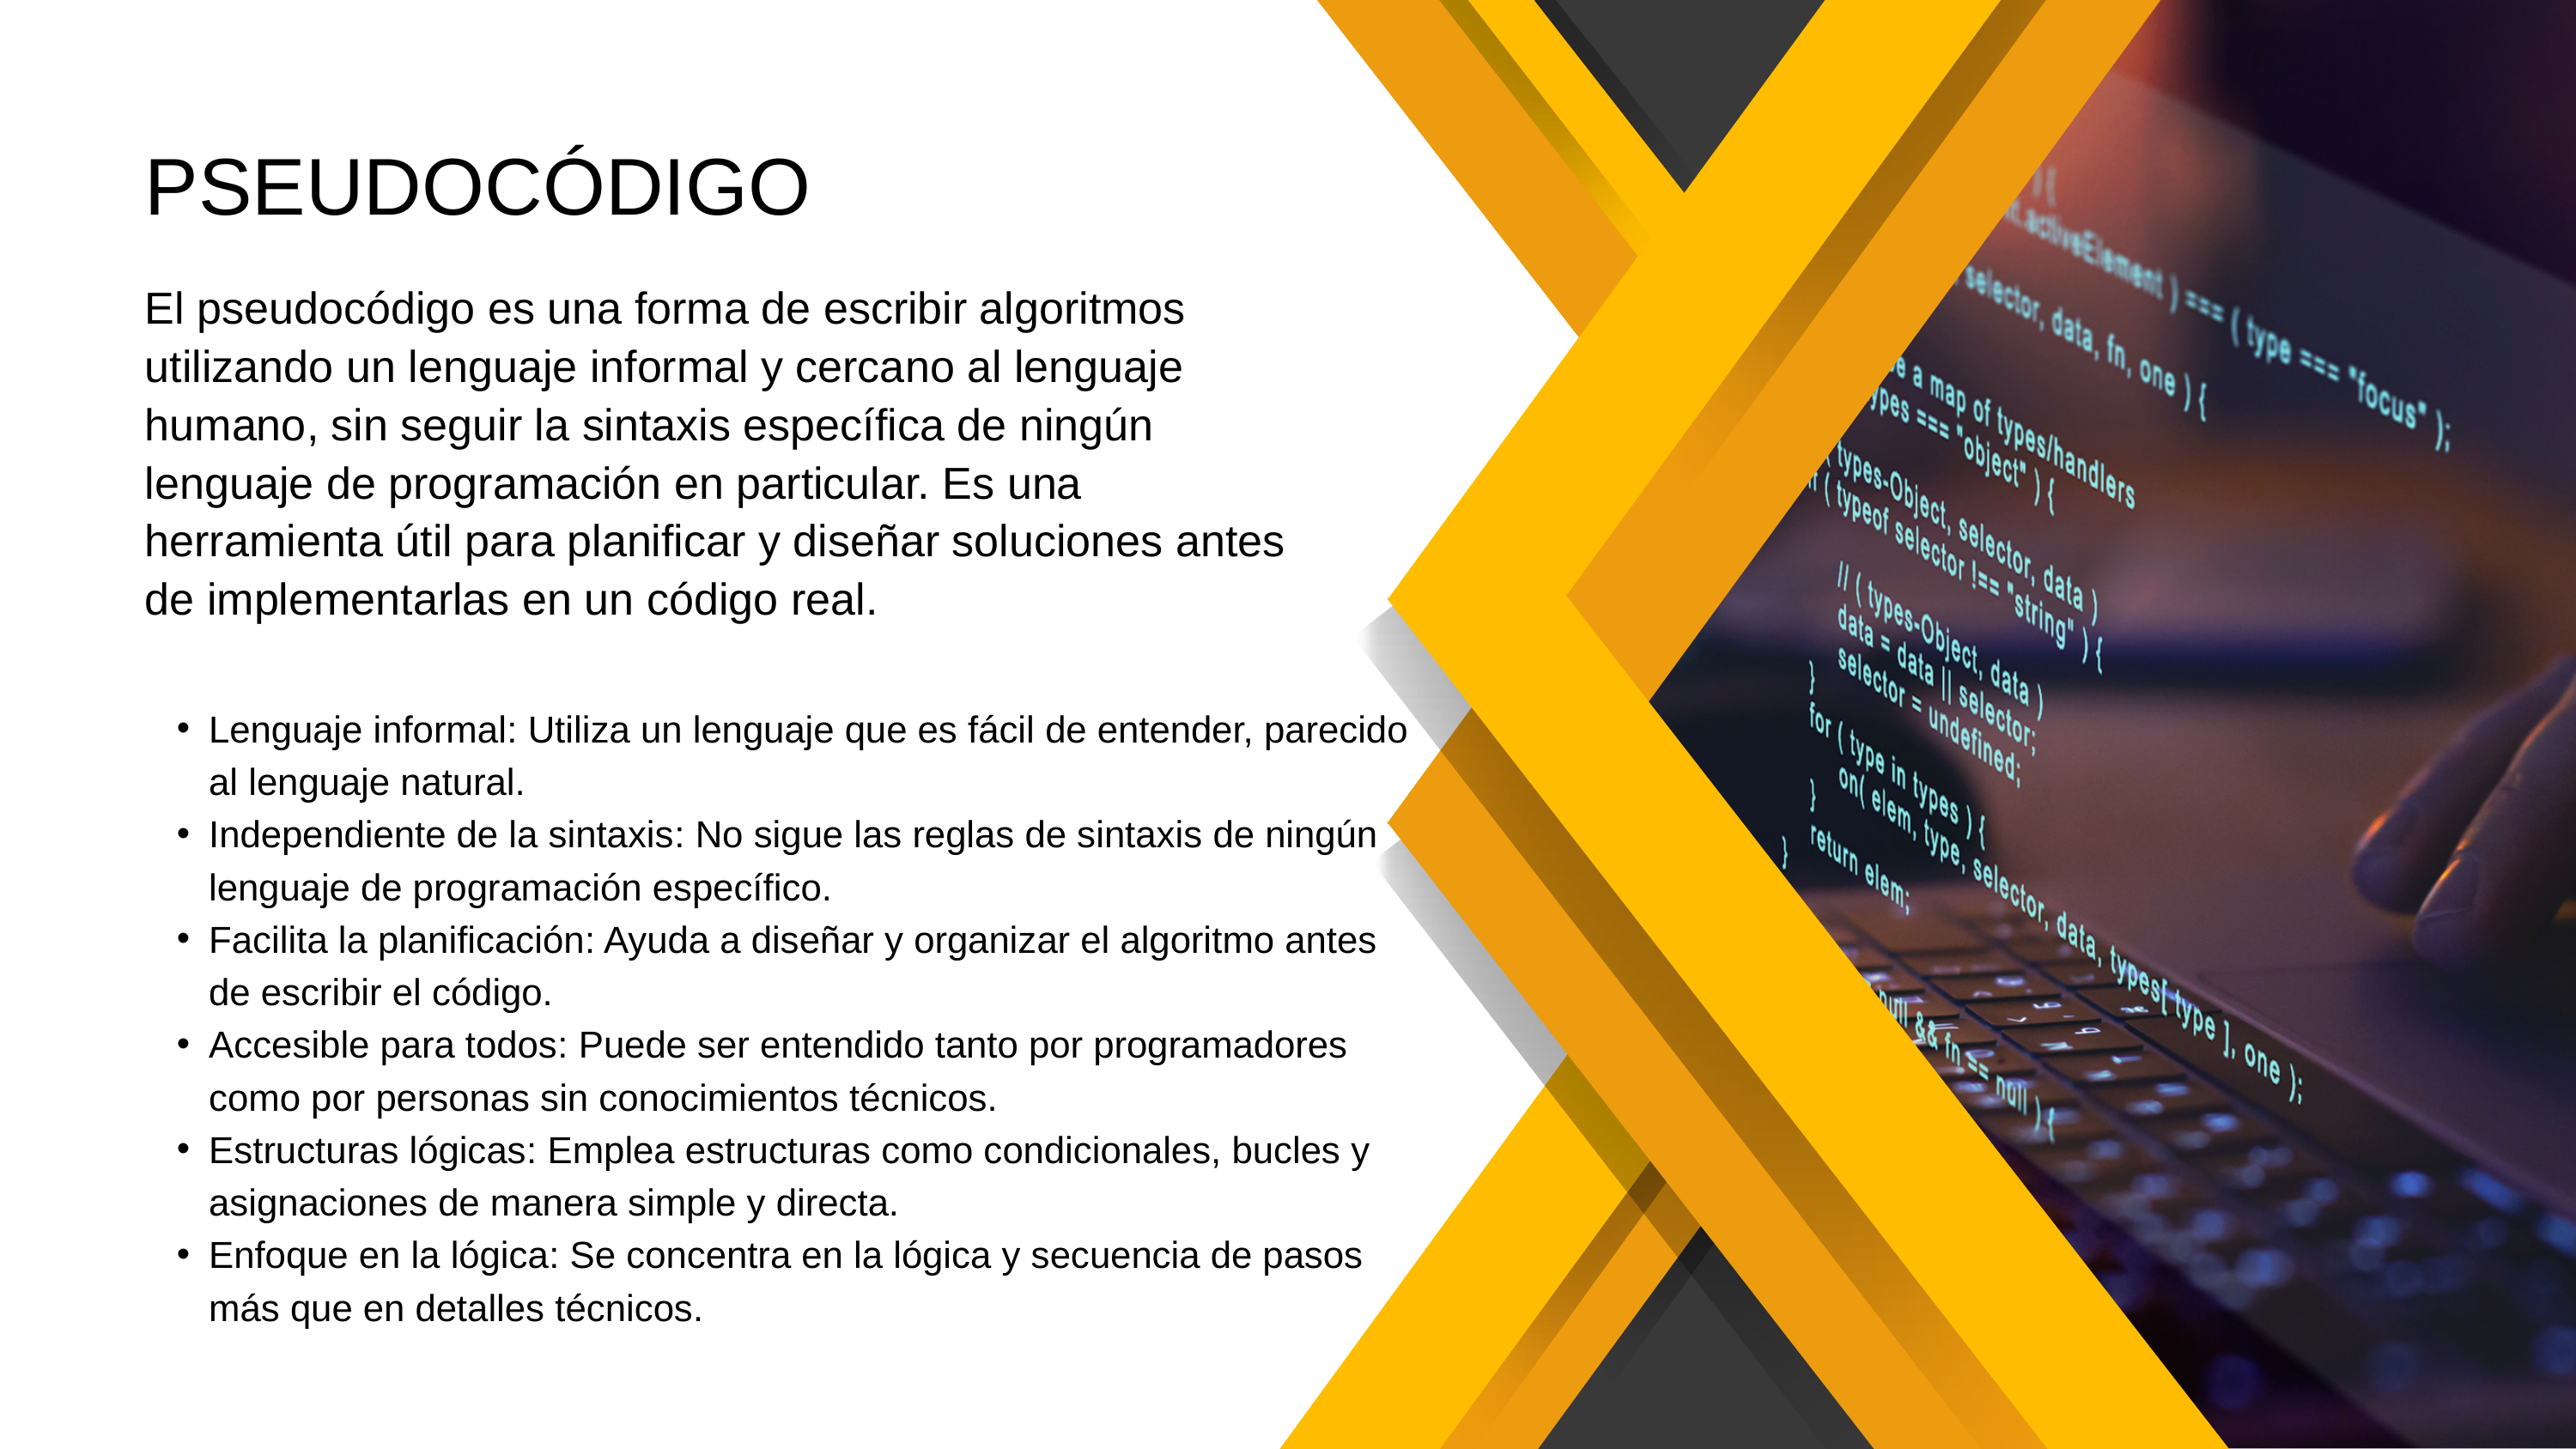

PSEUDOCÓDIGO

El pseudocódigo es una forma de escribir algoritmos utilizando un lenguaje informal y cercano al lenguaje humano, sin seguir la sintaxis específica de ningún lenguaje de programación en particular. Es una herramienta útil para planificar y diseñar soluciones antes de implementarlas en un código real.

Lenguaje informal: Utiliza un lenguaje que es fácil de entender, parecido al lenguaje natural.
Independiente de la sintaxis: No sigue las reglas de sintaxis de ningún lenguaje de programación específico.
Facilita la planificación: Ayuda a diseñar y organizar el algoritmo antes de escribir el código.
Accesible para todos: Puede ser entendido tanto por programadores como por personas sin conocimientos técnicos.
Estructuras lógicas: Emplea estructuras como condicionales, bucles y asignaciones de manera simple y directa.
Enfoque en la lógica: Se concentra en la lógica y secuencia de pasos más que en detalles técnicos.